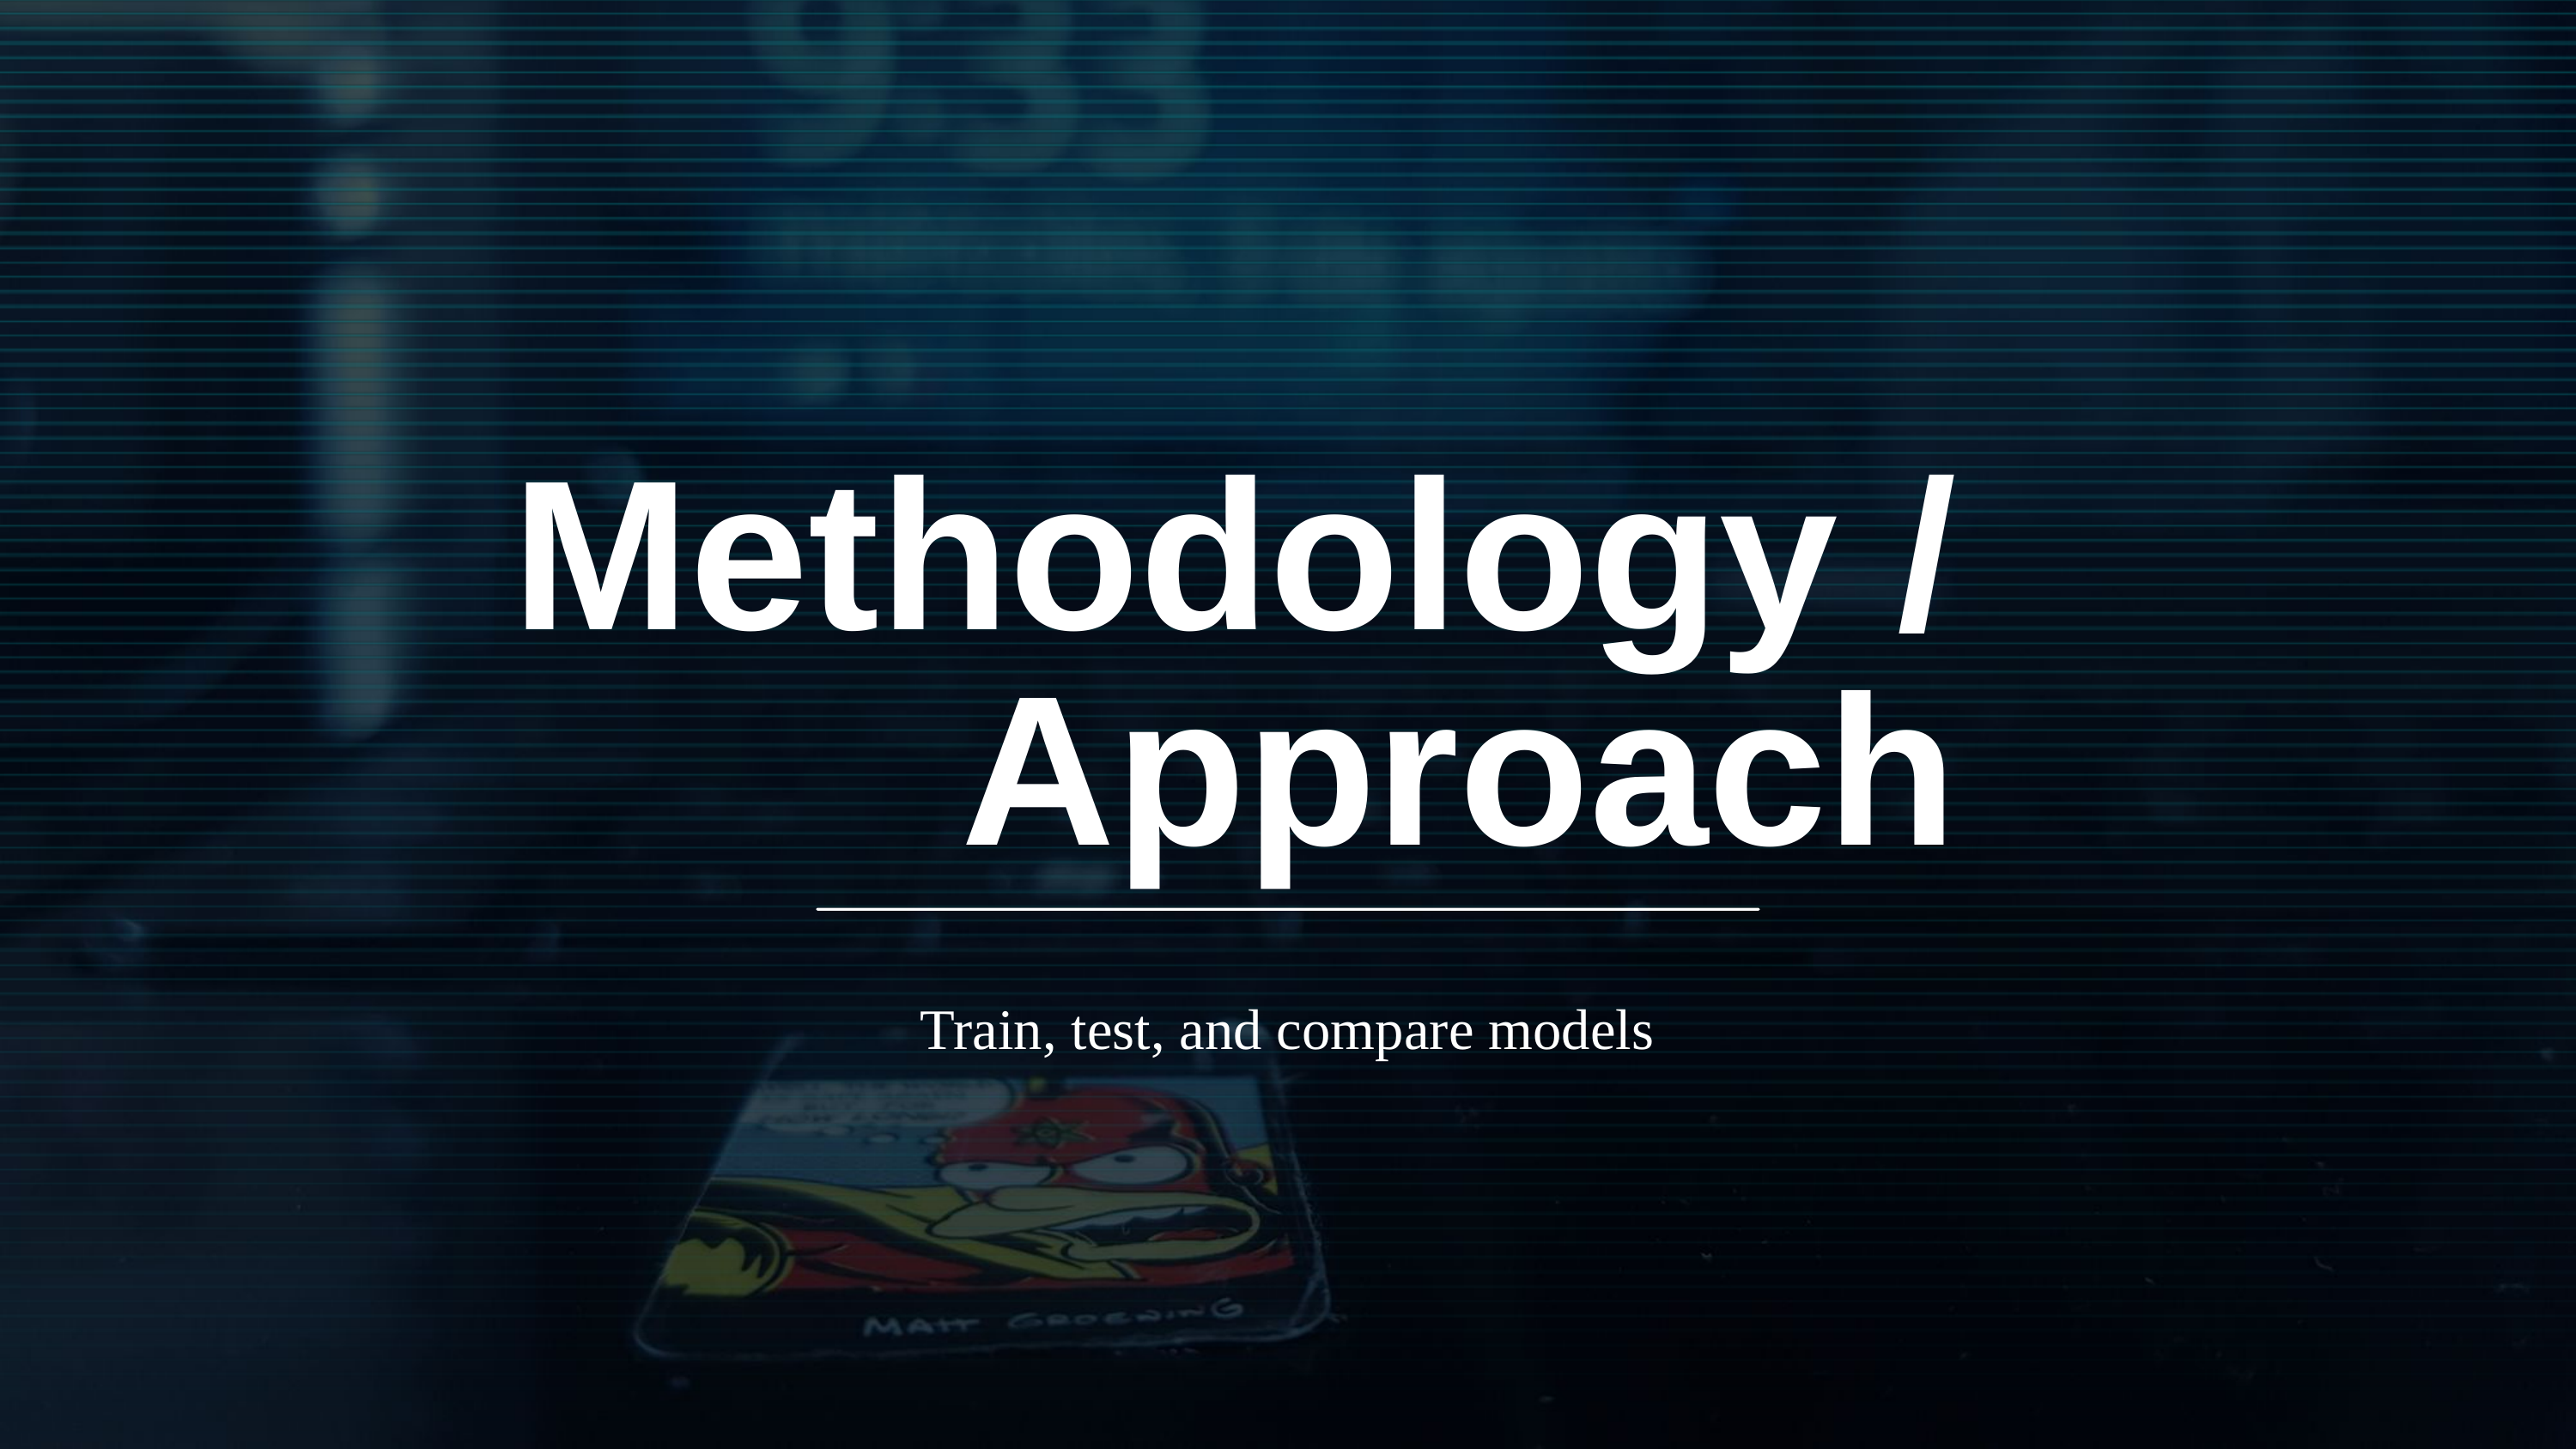

Methodology / Approach

Train, test, and compare models